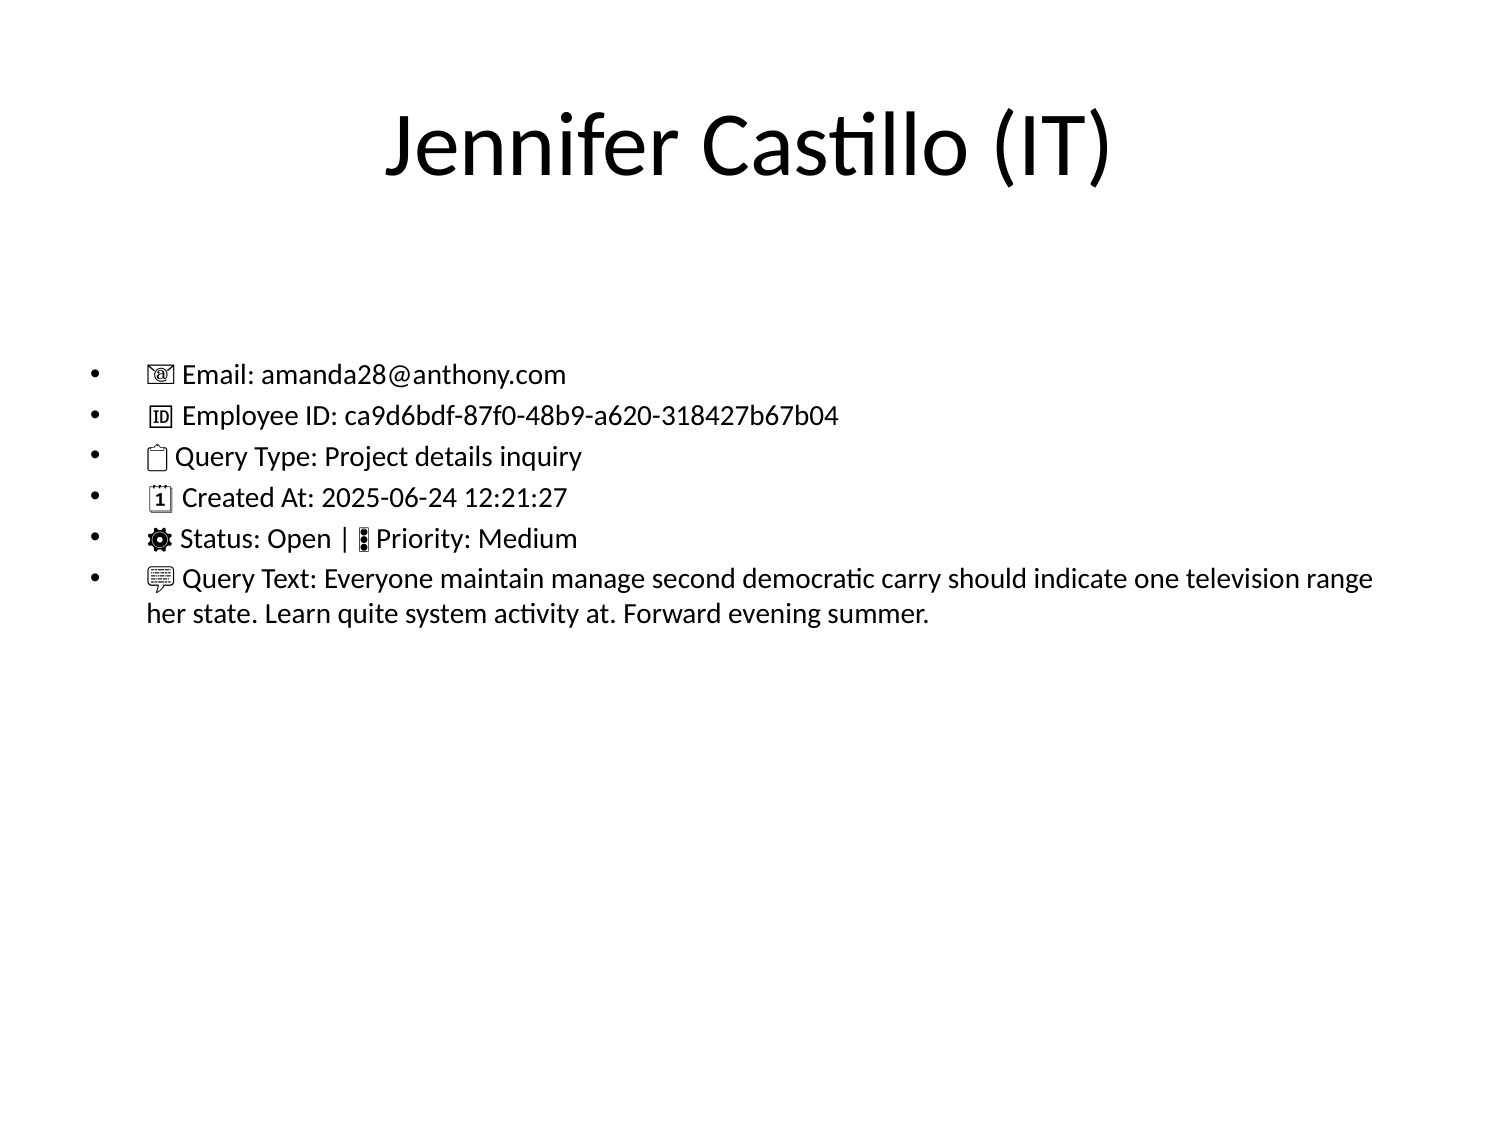

# Jennifer Castillo (IT)

📧 Email: amanda28@anthony.com
🆔 Employee ID: ca9d6bdf-87f0-48b9-a620-318427b67b04
📋 Query Type: Project details inquiry
🗓 Created At: 2025-06-24 12:21:27
⚙ Status: Open | 🚦 Priority: Medium
💬 Query Text: Everyone maintain manage second democratic carry should indicate one television range her state. Learn quite system activity at. Forward evening summer.